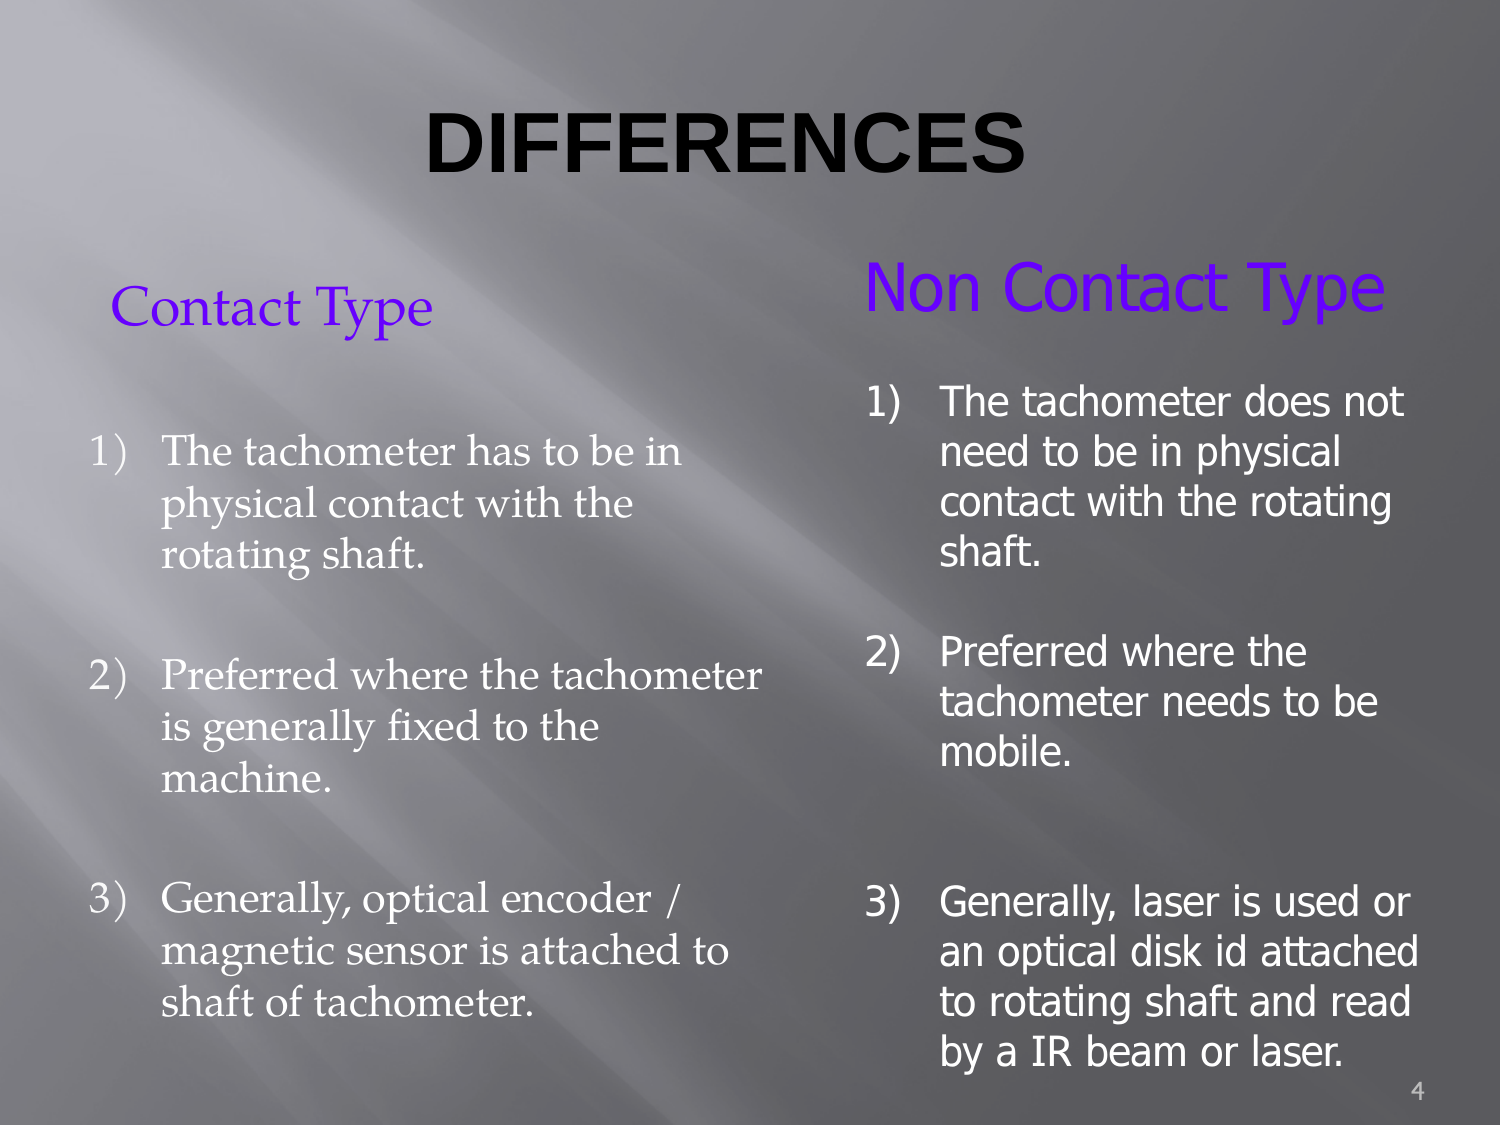

# DIFFERENCES
Non Contact Type

The tachometer does not need to be in physical contact with the rotating shaft.

Preferred where the tachometer needs to be mobile.

Generally, laser is used or an optical disk id attached to rotating shaft and read by a IR beam or laser.
Contact Type

The tachometer has to be in physical contact with the rotating shaft.

Preferred where the tachometer is generally fixed to the machine.

Generally, optical encoder / magnetic sensor is attached to shaft of tachometer.
4